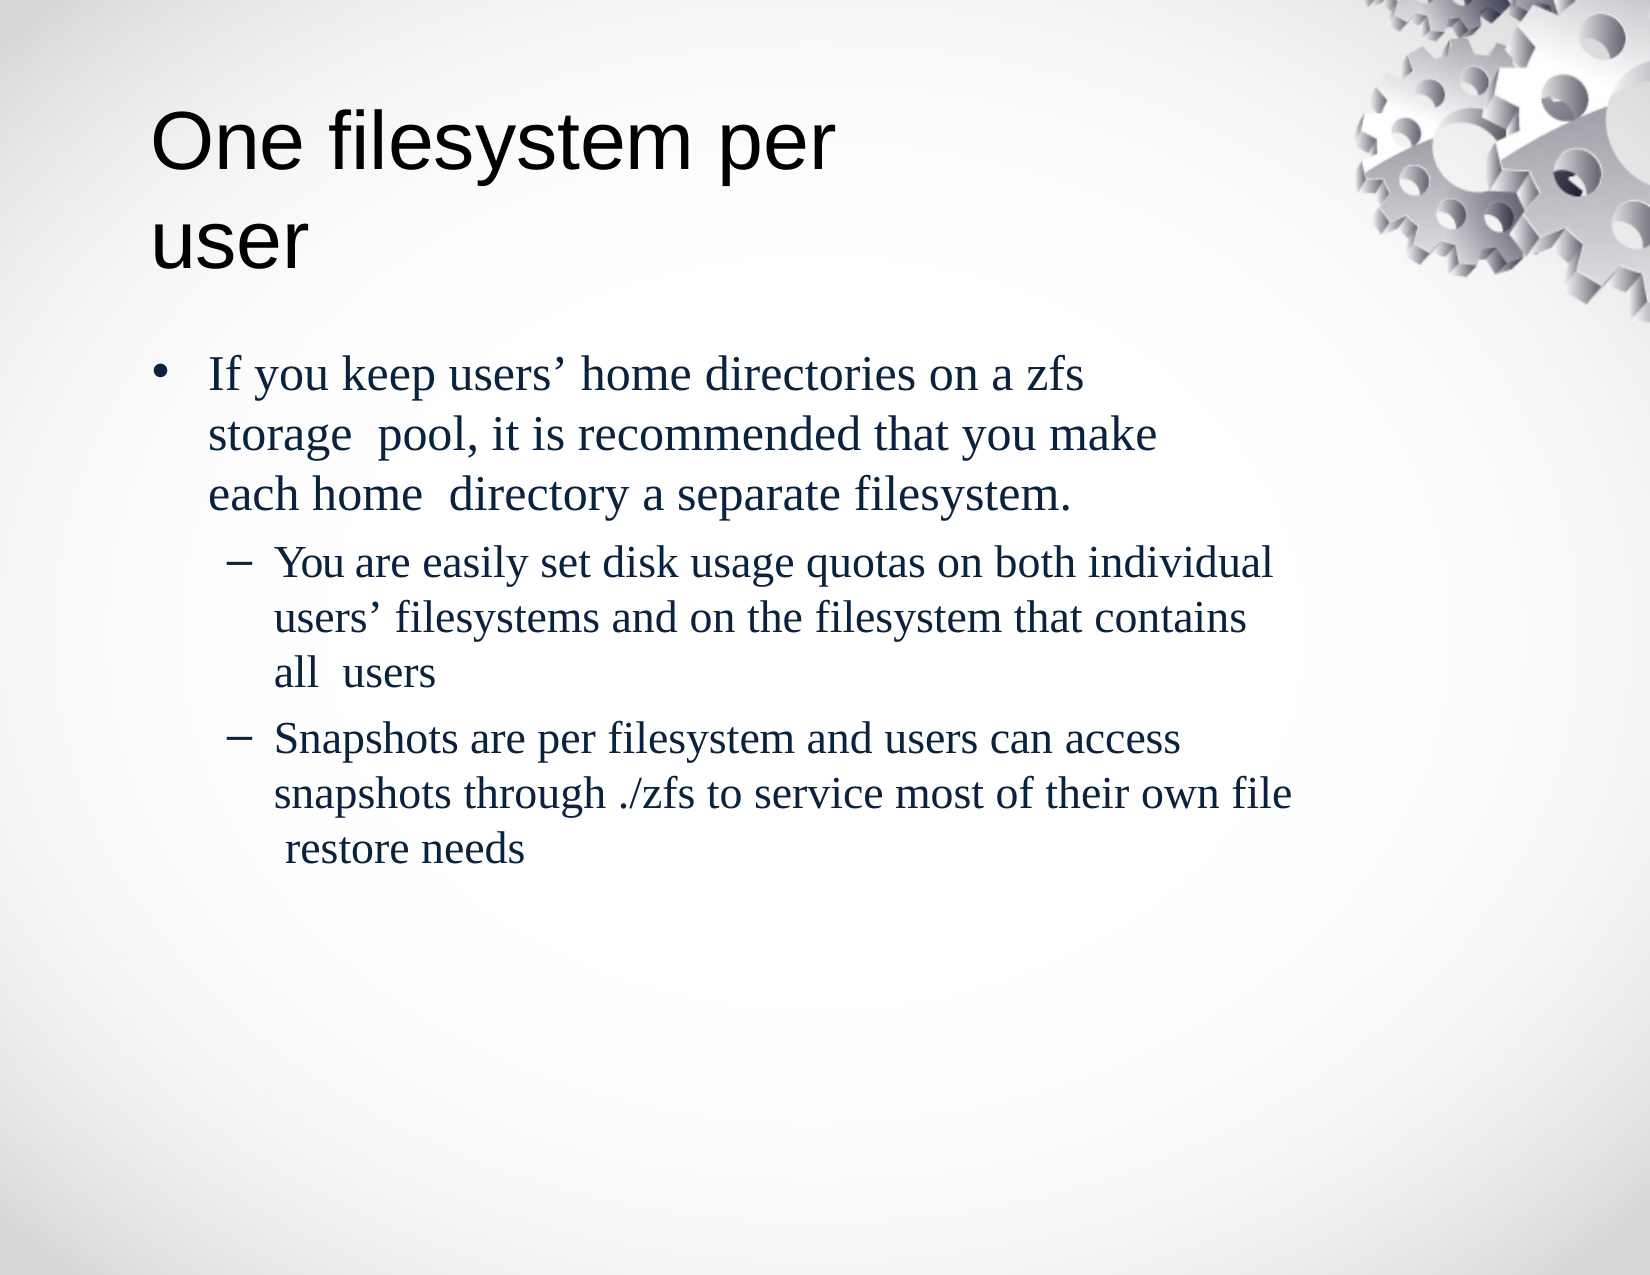

# One filesystem per user
If you keep users’ home directories on a zfs storage  pool, it is recommended that you make each home  directory a separate filesystem.
You are easily set disk usage quotas on both individual  users’ filesystems and on the filesystem that contains all  users
Snapshots are per filesystem and users can access  snapshots through ./zfs to service most of their own file  restore needs